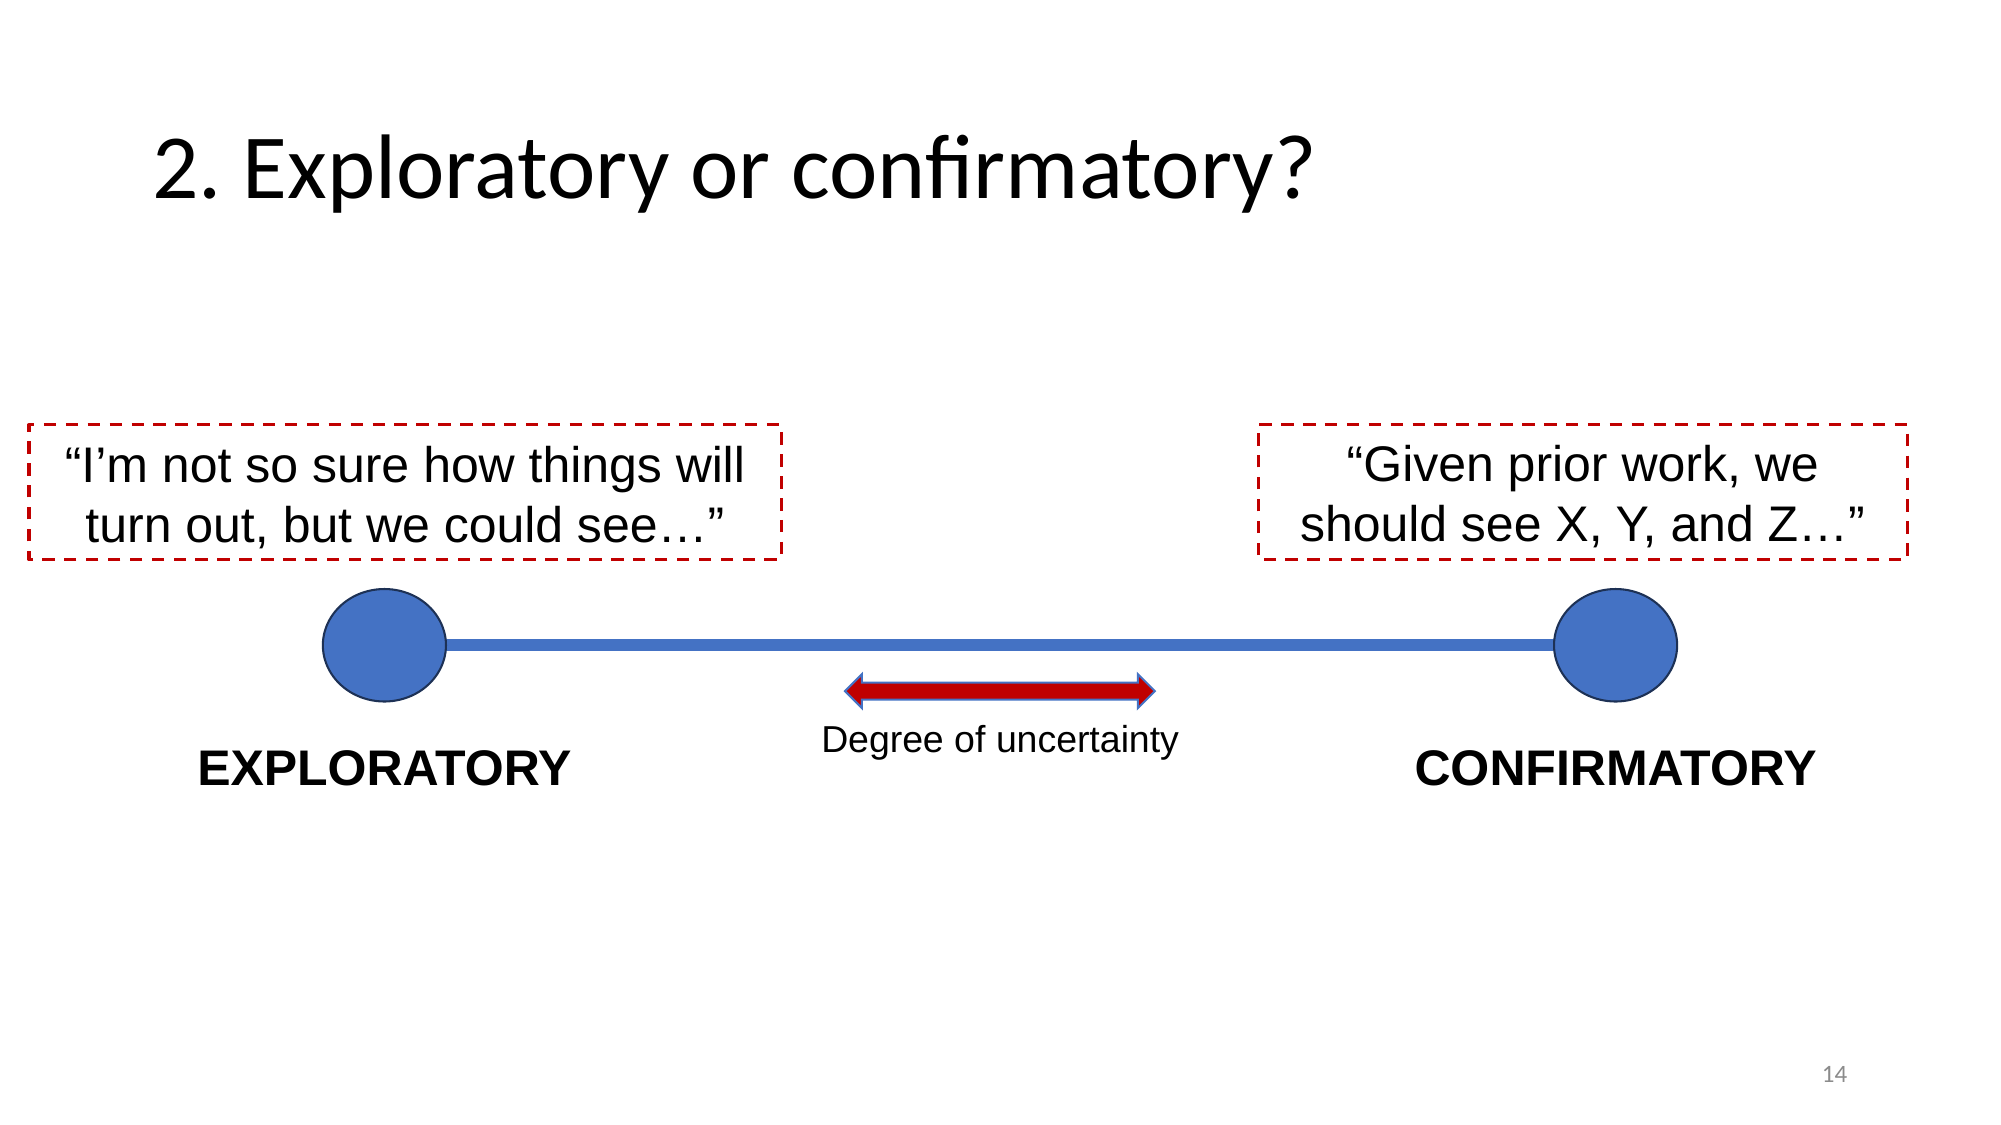

# 2. Exploratory or confirmatory?
“Given prior work, we should see X, Y, and Z…”
“I’m not so sure how things will turn out, but we could see…”

Degree of uncertainty
CONFIRMATORY
EXPLORATORY
14